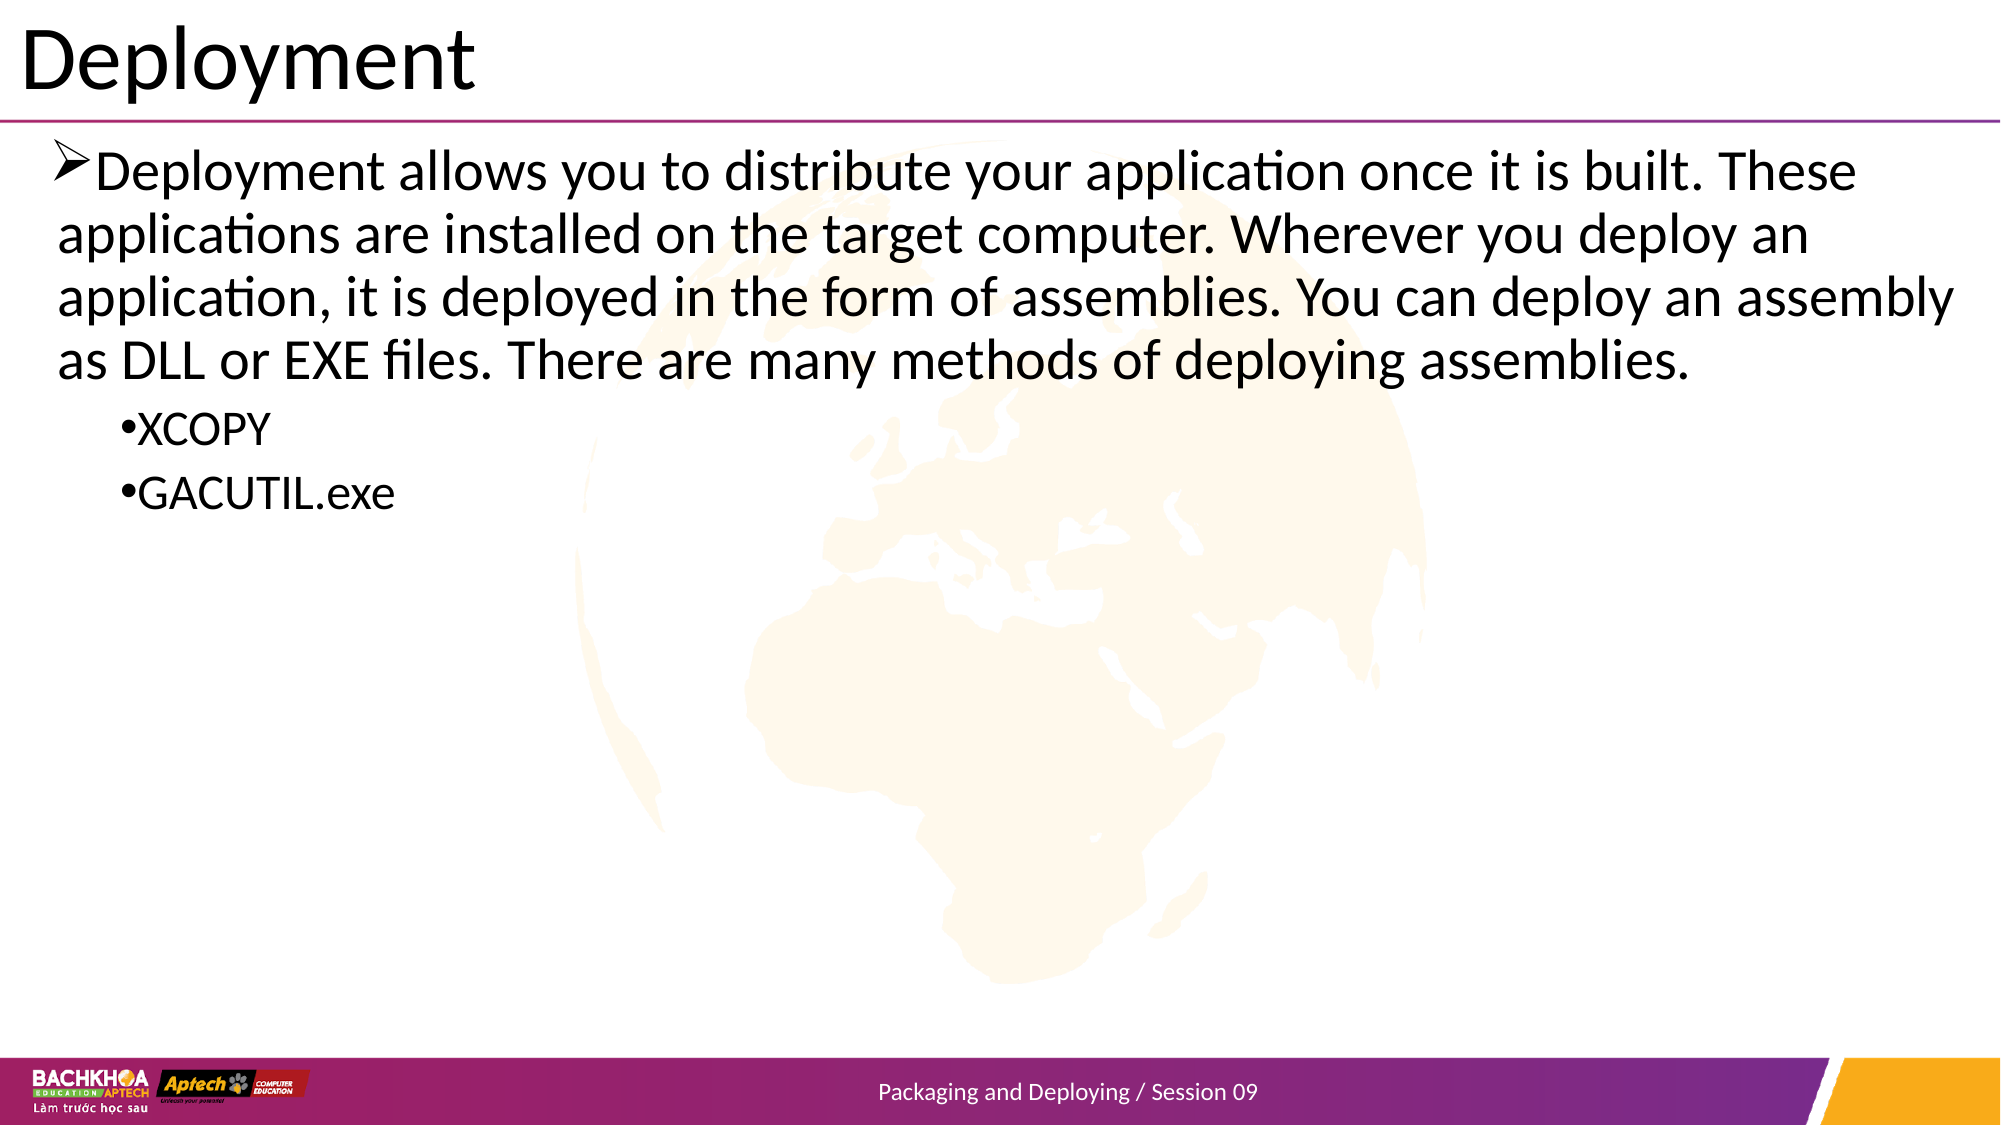

# Deployment
Deployment allows you to distribute your application once it is built. These applications are installed on the target computer. Wherever you deploy an application, it is deployed in the form of assemblies. You can deploy an assembly as DLL or EXE files. There are many methods of deploying assemblies.
XCOPY
GACUTIL.exe
Packaging and Deploying / Session 09